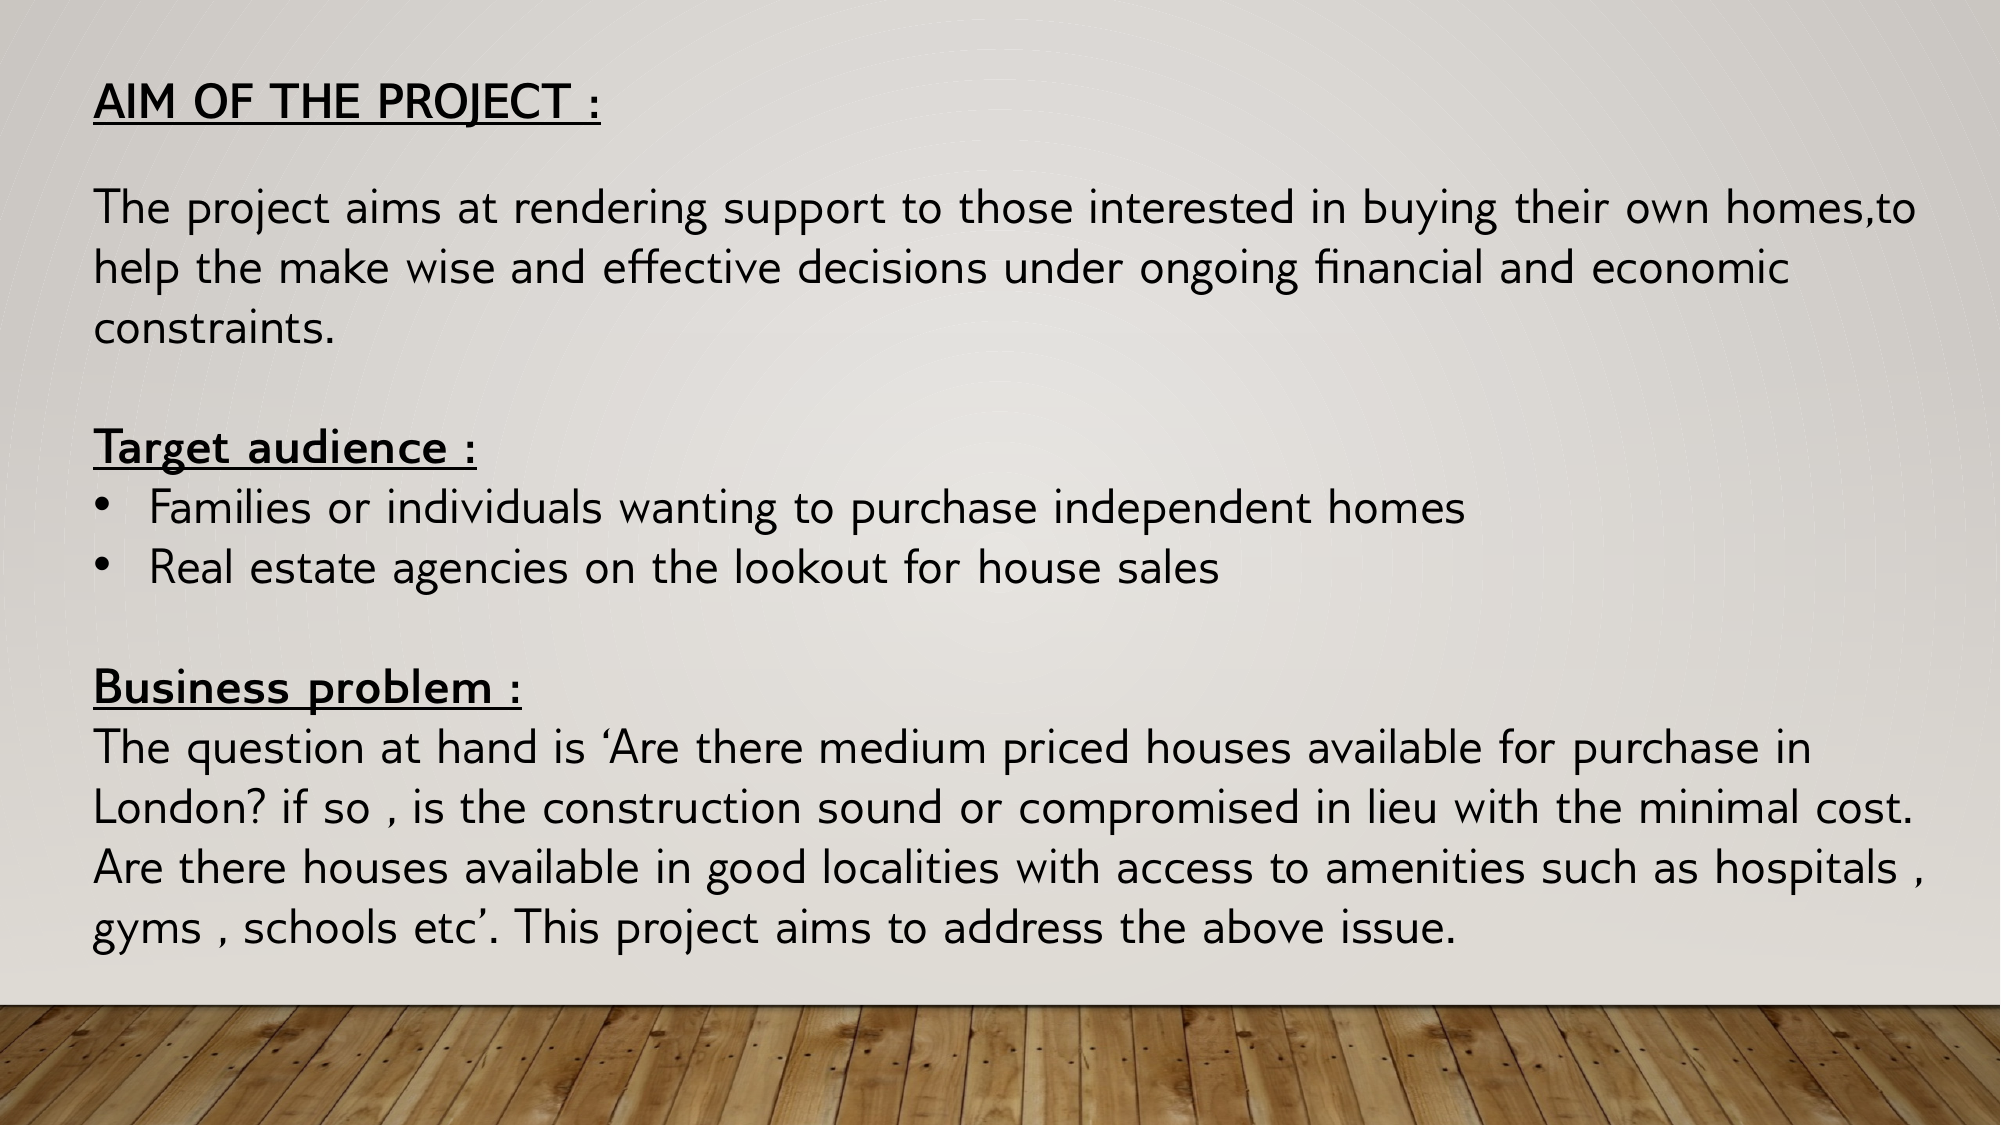

AIM OF THE PROJECT :

The project aims at rendering support to those interested in buying their own homes,to help the make wise and effective decisions under ongoing financial and economic constraints.

Target audience :
Families or individuals wanting to purchase independent homes
Real estate agencies on the lookout for house sales

Business problem :
The question at hand is ‘Are there medium priced houses available for purchase in London? if so , is the construction sound or compromised in lieu with the minimal cost. Are there houses available in good localities with access to amenities such as hospitals , gyms , schools etc’. This project aims to address the above issue.